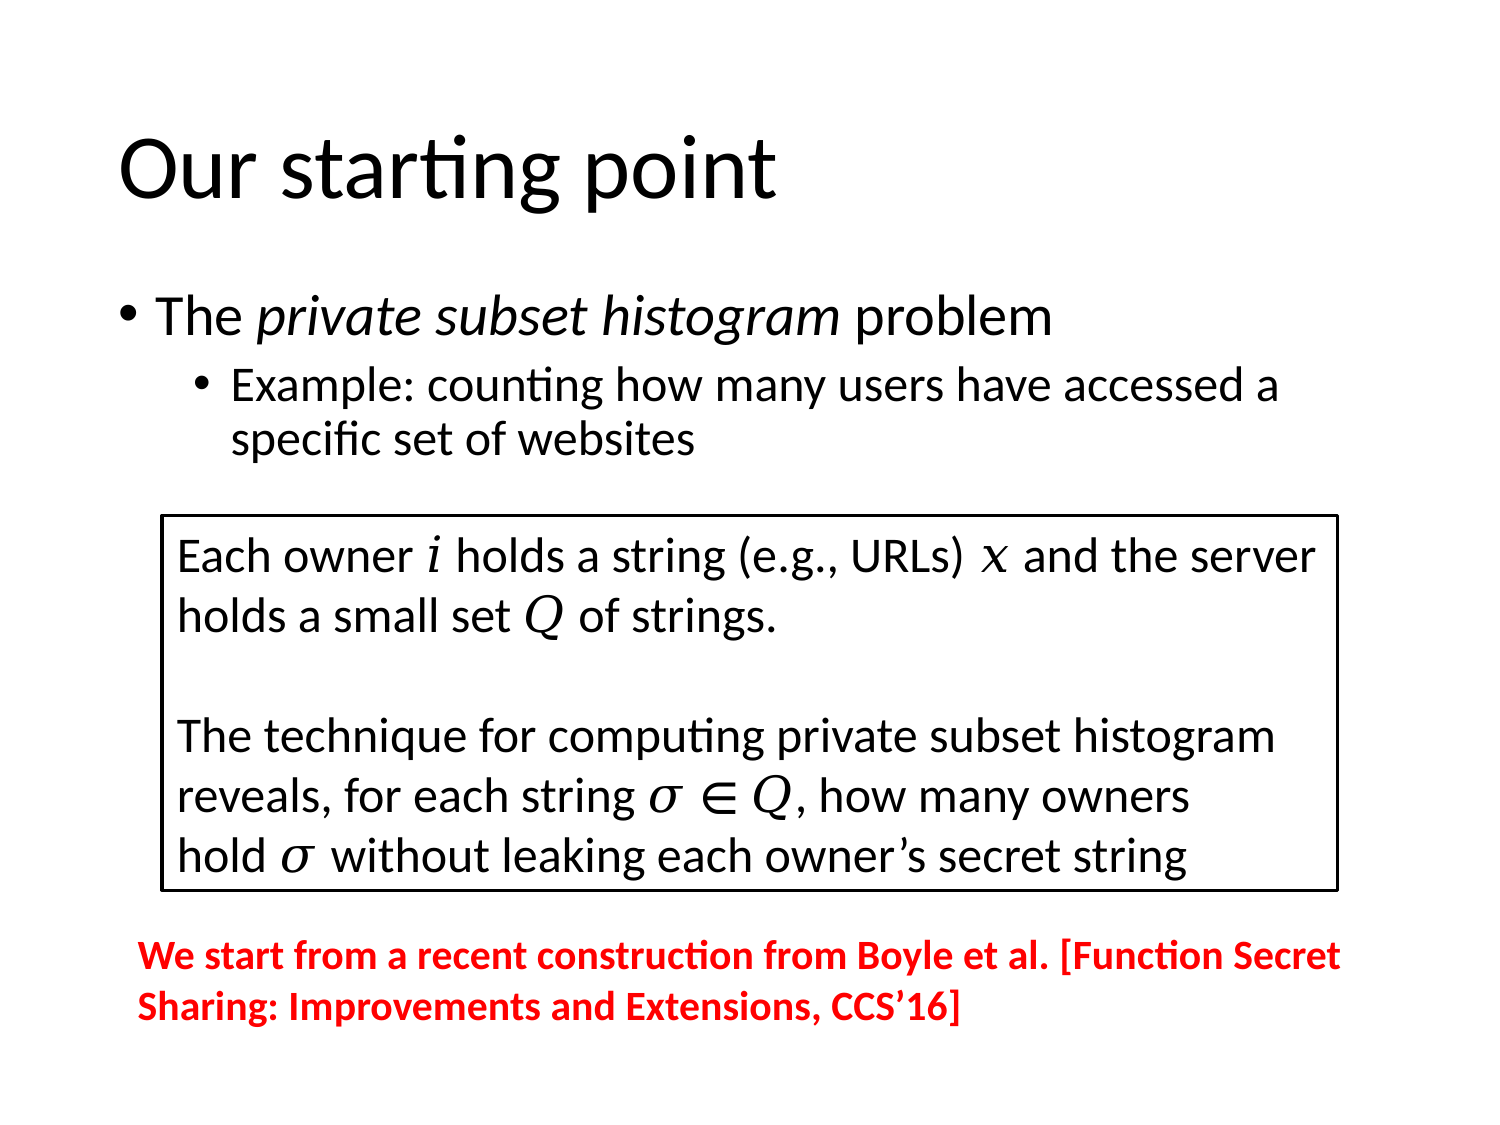

# Our starting point
The private subset histogram problem
Example: counting how many users have accessed a specific set of websites
Each owner 𝑖 holds a string (e.g., URLs) 𝑥 and the server holds a small set 𝑄 of strings.

The technique for computing private subset histogram reveals, for each string 𝜎 ∈ 𝑄, how many owners hold 𝜎 without leaking each owner’s secret string
We start from a recent construction from Boyle et al. [Function Secret Sharing: Improvements and Extensions, CCS’16]